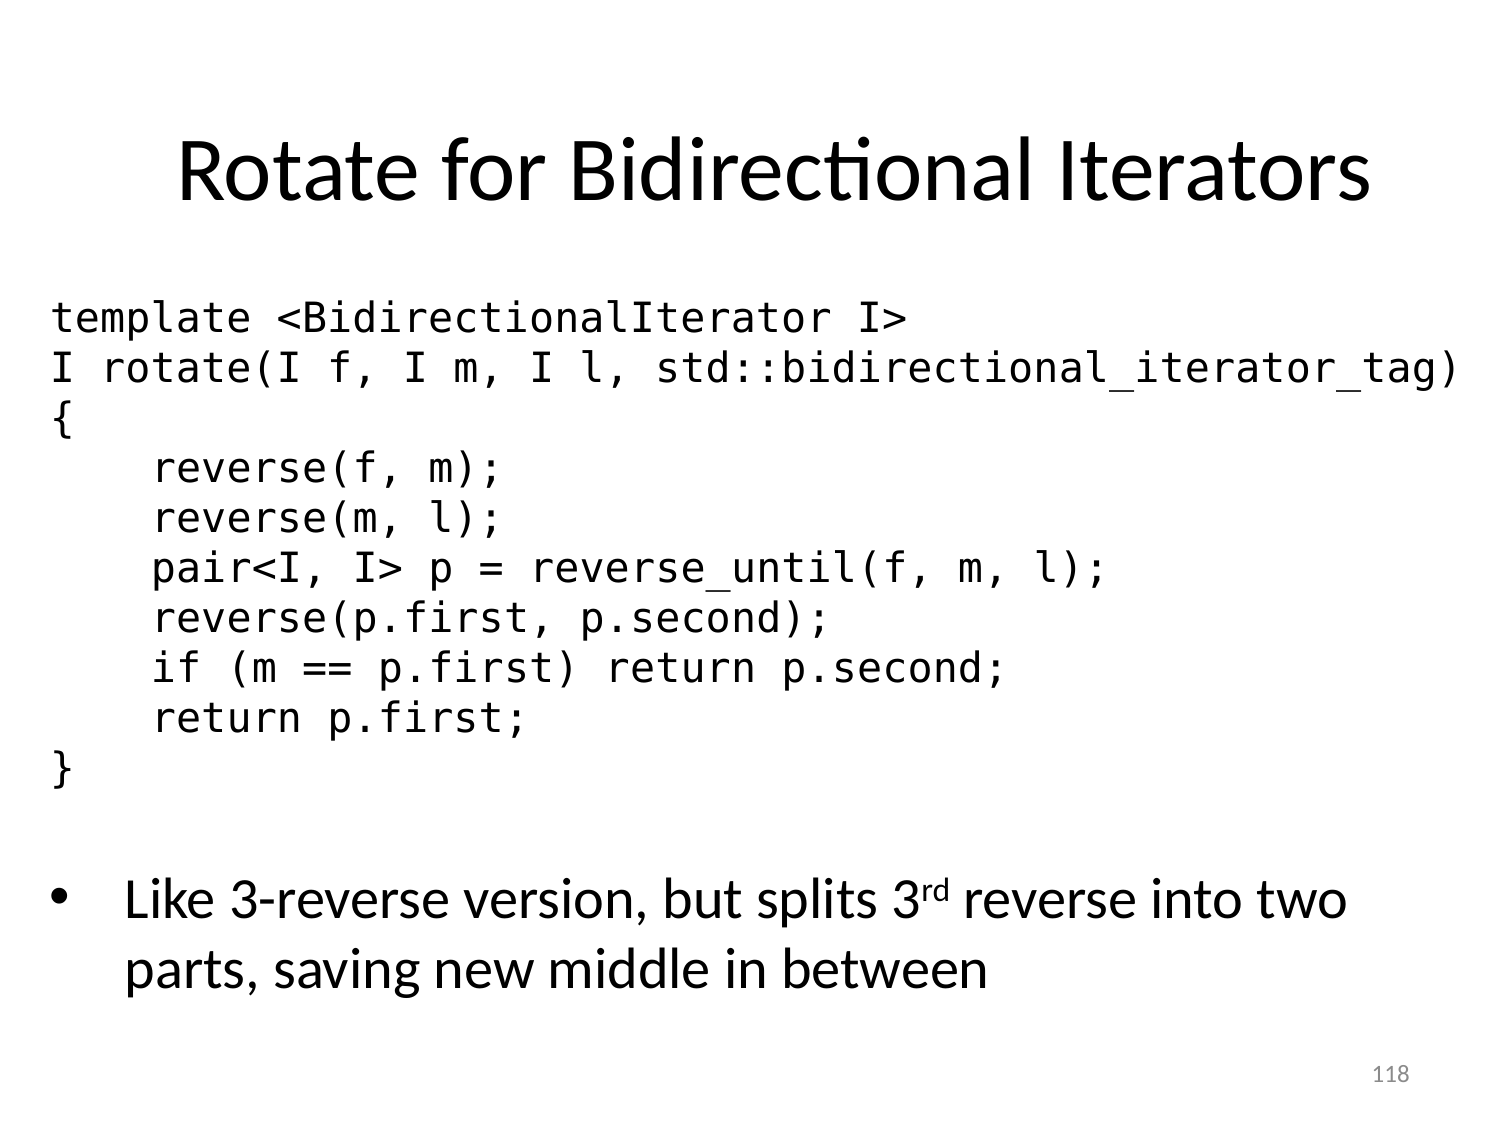

#
Rotate for Bidirectional Iterators

template <BidirectionalIterator I>
I rotate(I f, I m, I l, std::bidirectional_iterator_tag) {
    reverse(f, m);
    reverse(m, l);
    pair<I, I> p = reverse_until(f, m, l);
    reverse(p.first, p.second);
    if (m == p.first) return p.second;
    return p.first;
}

Like 3-reverse version, but splits 3rd reverse into two parts, saving new middle in between

118